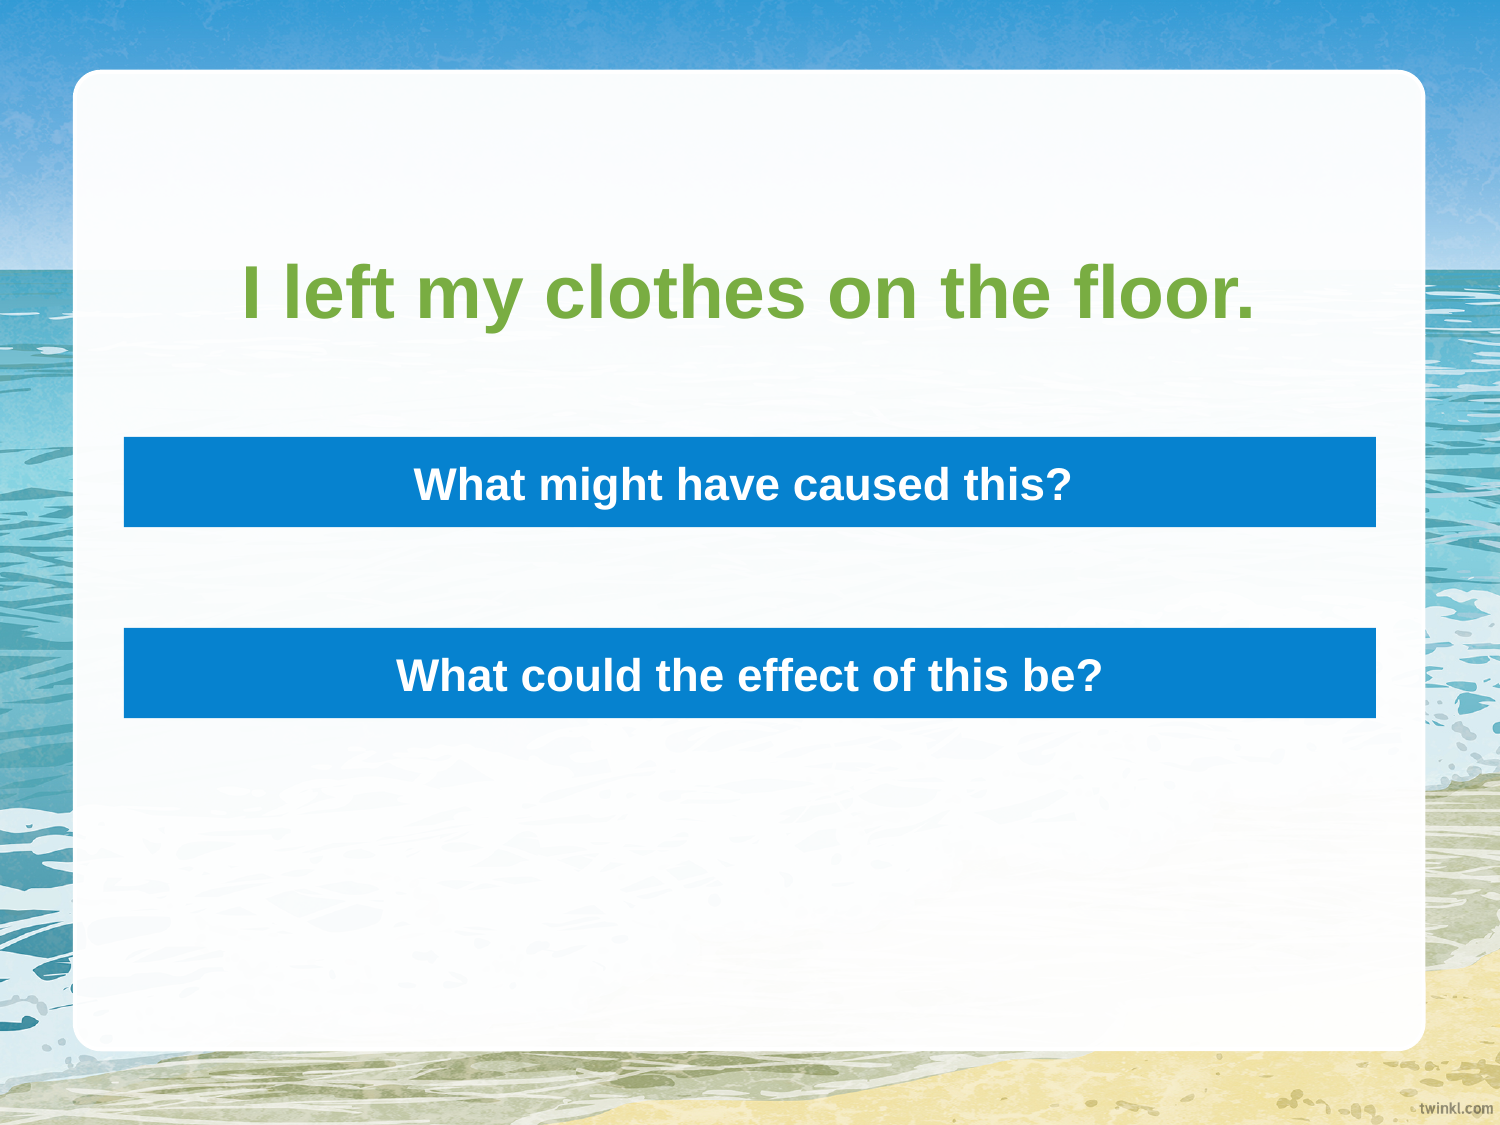

# I left my clothes on the floor.
What might have caused this?
What could the effect of this be?